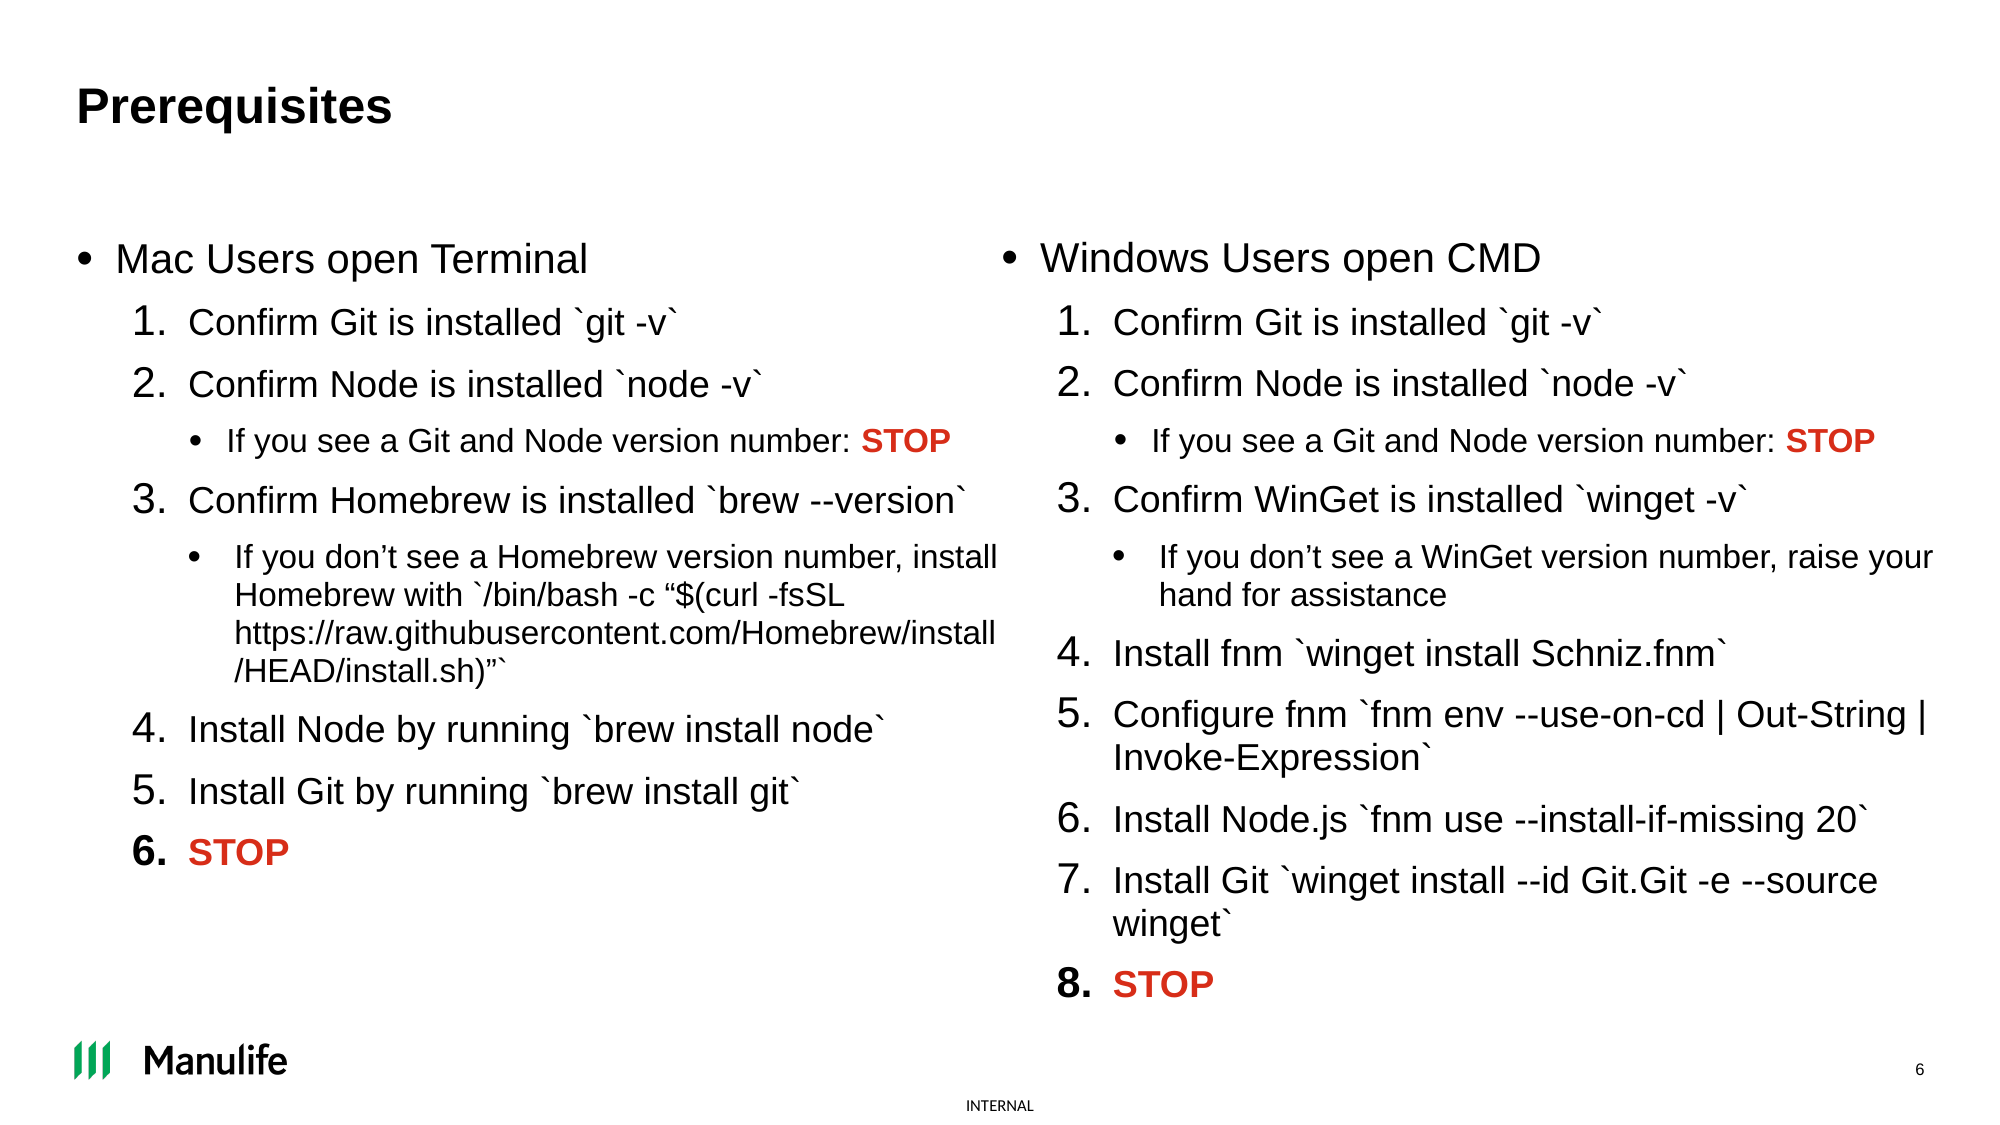

# Prerequisites
Windows Users open CMD
Confirm Git is installed `git -v`
Confirm Node is installed `node -v`
If you see a Git and Node version number: STOP
Confirm WinGet is installed `winget -v`
If you don’t see a WinGet version number, raise your hand for assistance
Install fnm `winget install Schniz.fnm`
Configure fnm `fnm env --use-on-cd | Out-String | Invoke-Expression`
Install Node.js `fnm use --install-if-missing 20`
Install Git `winget install --id Git.Git -e --source winget`
STOP
Mac Users open Terminal
Confirm Git is installed `git -v`
Confirm Node is installed `node -v`
If you see a Git and Node version number: STOP
Confirm Homebrew is installed `brew --version`
If you don’t see a Homebrew version number, install Homebrew with `/bin/bash -c “$(curl -fsSL https://raw.githubusercontent.com/Homebrew/install/HEAD/install.sh)”`
Install Node by running `brew install node`
Install Git by running `brew install git`
STOP

6